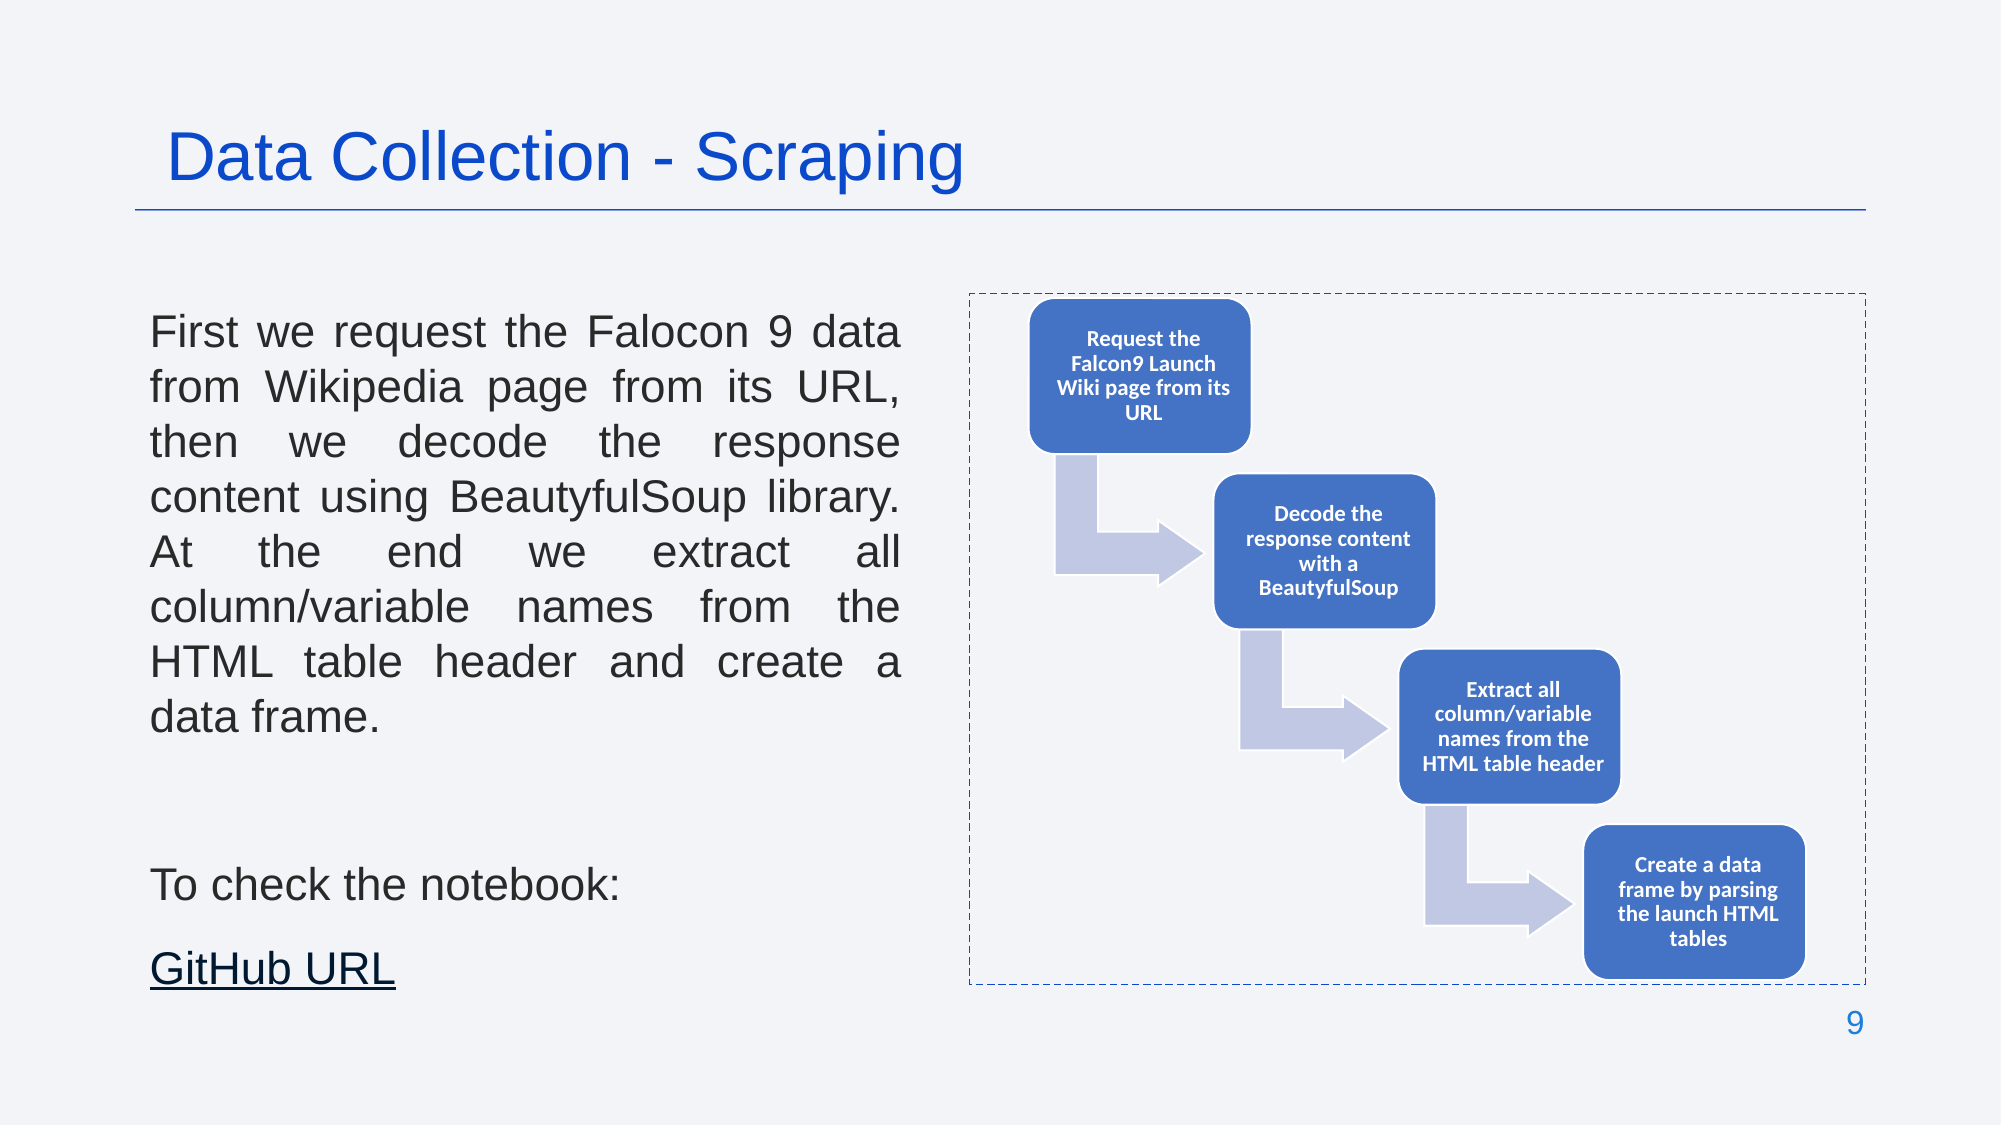

Data Collection - Scraping
First we request the Falocon 9 data from Wikipedia page from its URL, then we decode the response content using BeautyfulSoup library. At the end we extract all column/variable names from the HTML table header and create a data frame.

To check the notebook:
GitHub URL

Request the Falcon9 Launch Wiki page from its URL
Decode the response content with a BeautyfulSoup
Extract all column/variable names from the HTML table header
Create a data frame by parsing the launch HTML tables
9